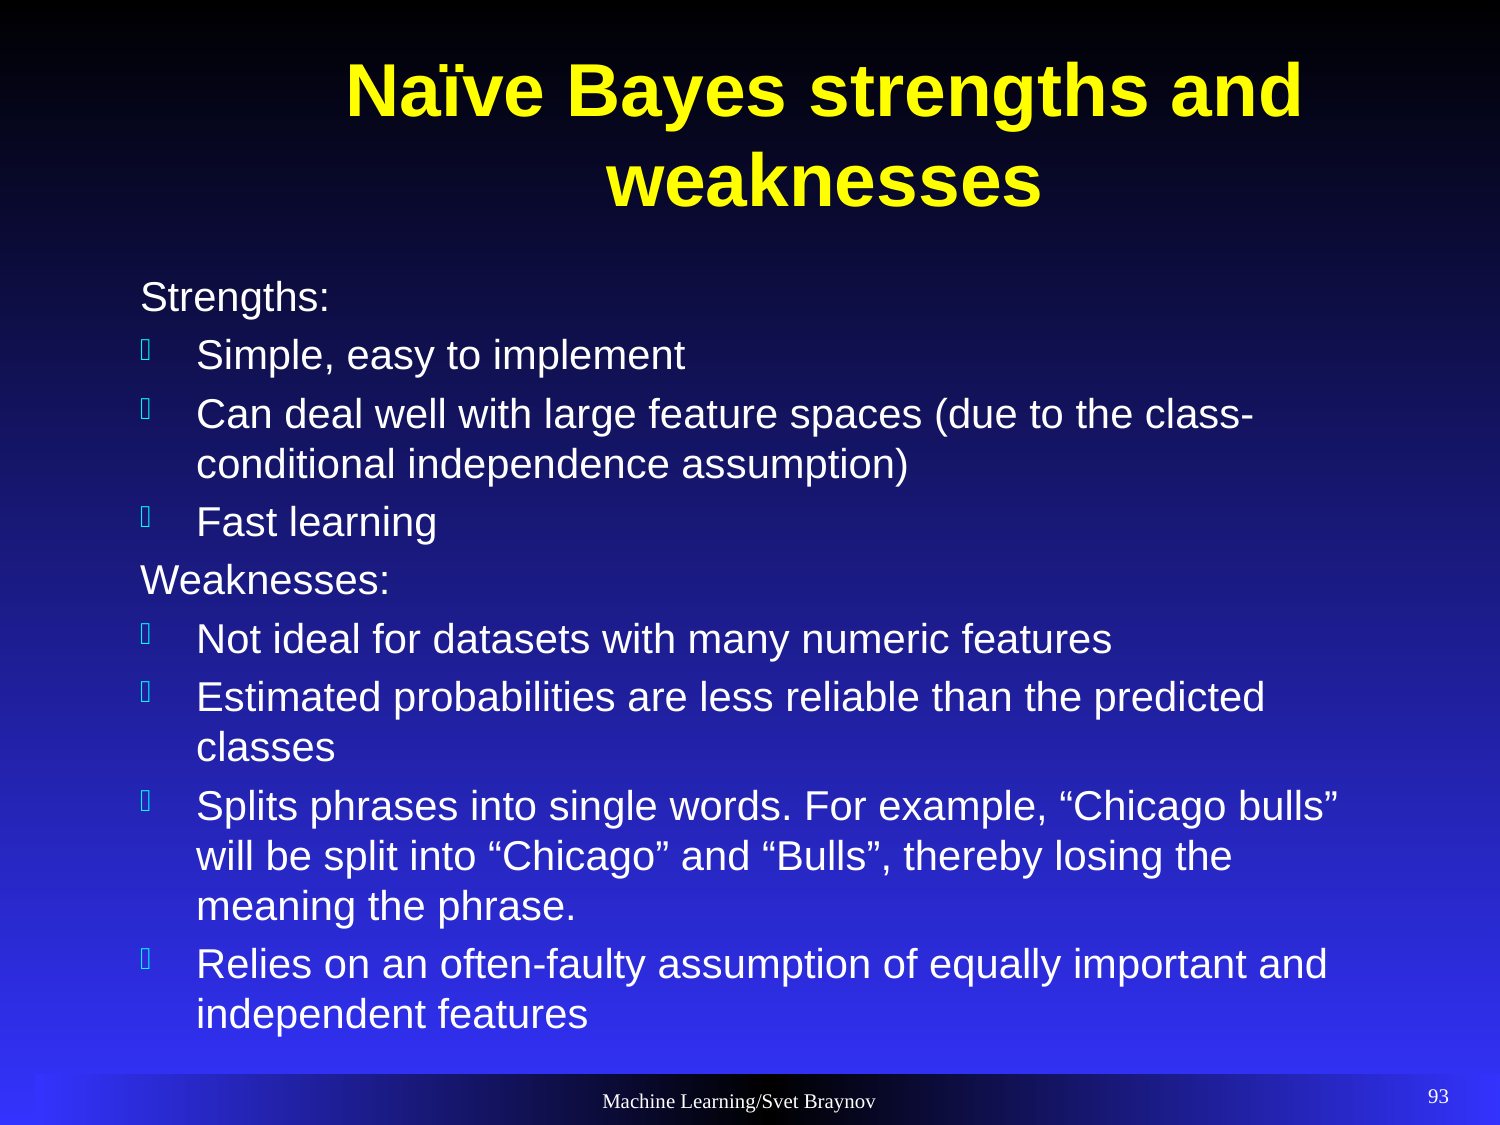

# Naïve Bayes strengths and weaknesses
Strengths:
Simple, easy to implement
Can deal well with large feature spaces (due to the class-conditional independence assumption)
Fast learning
Weaknesses:
Not ideal for datasets with many numeric features
Estimated probabilities are less reliable than the predicted classes
Splits phrases into single words. For example, “Chicago bulls” will be split into “Chicago” and “Bulls”, thereby losing the meaning the phrase.
Relies on an often-faulty assumption of equally important and independent features

93